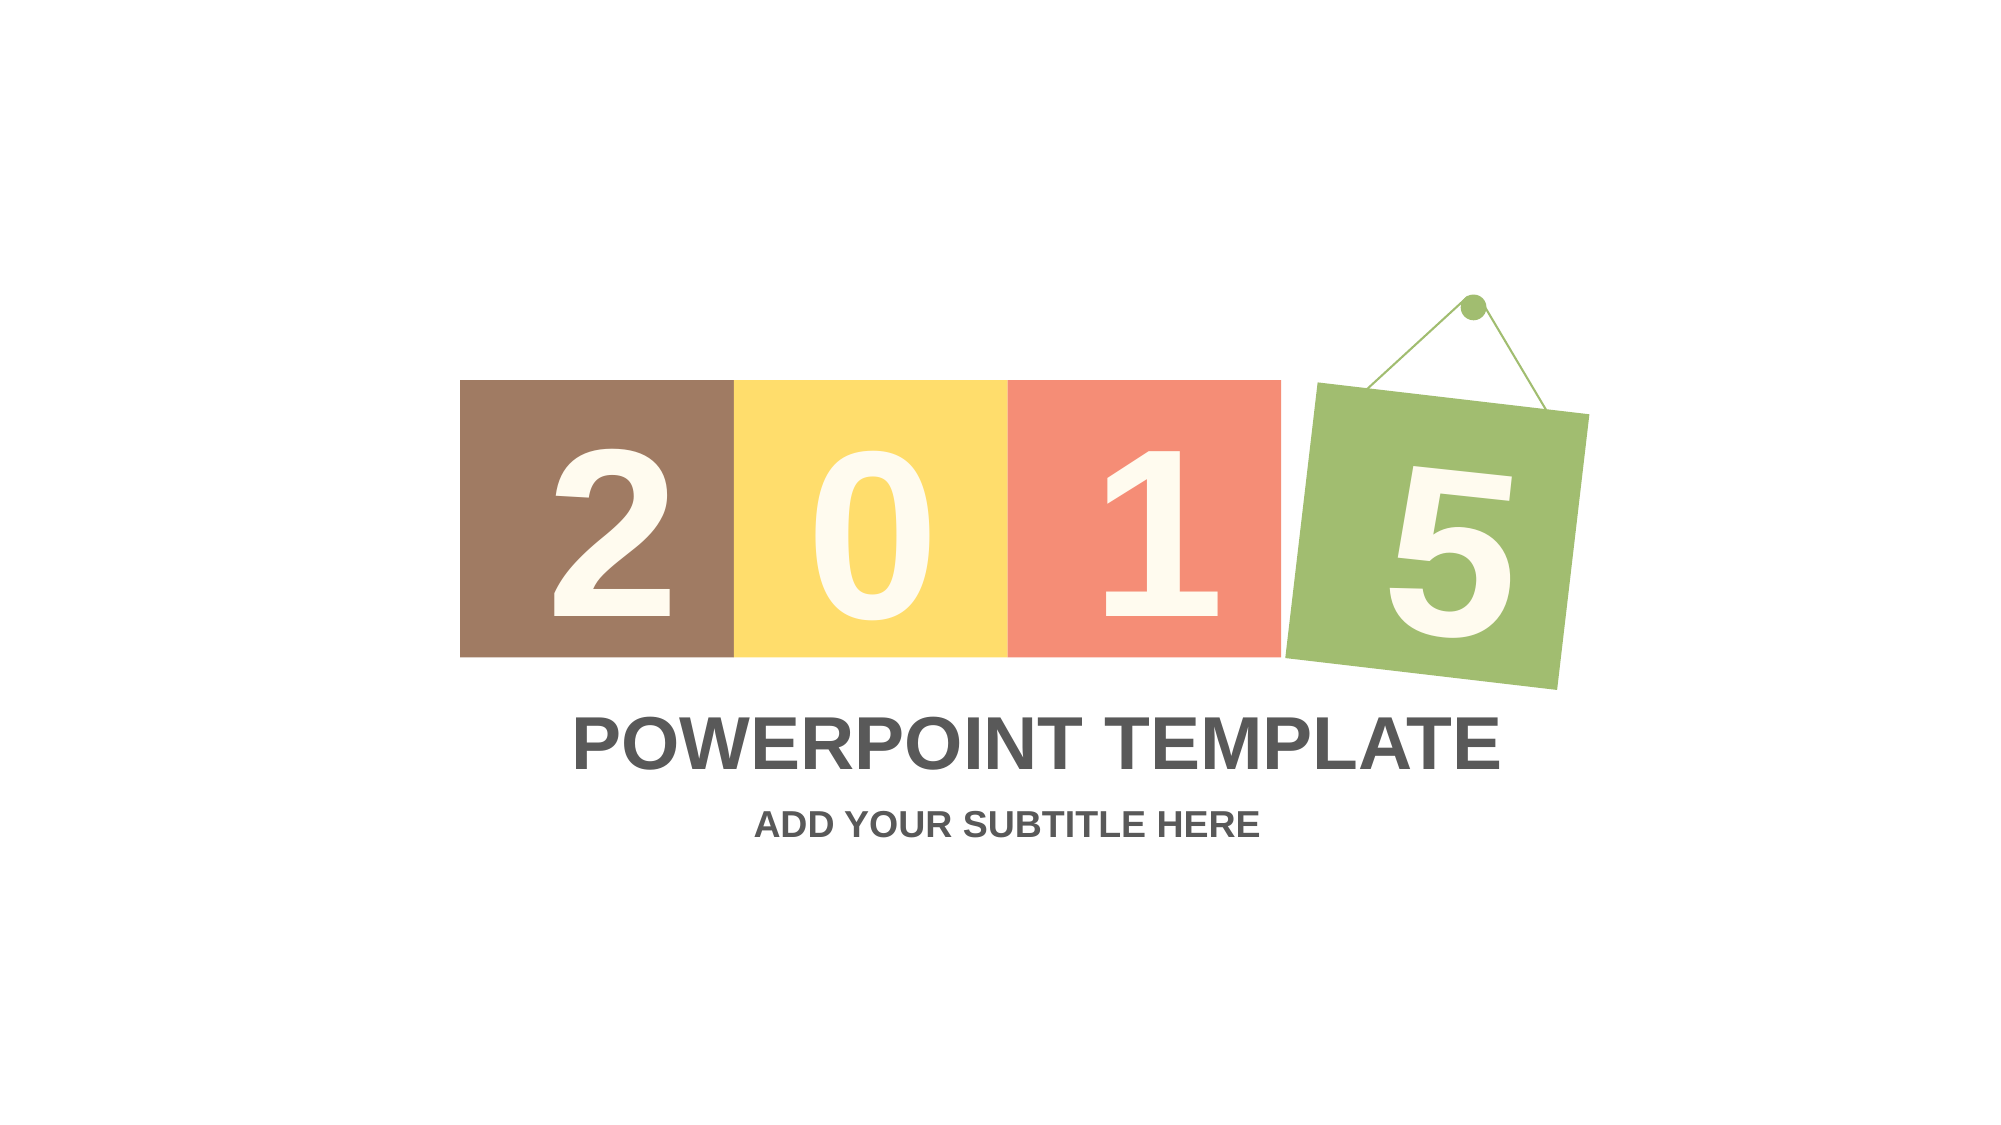

2
1
0

5

POWERPOINT TEMPLATE
ADD YOUR SUBTITLE HERE